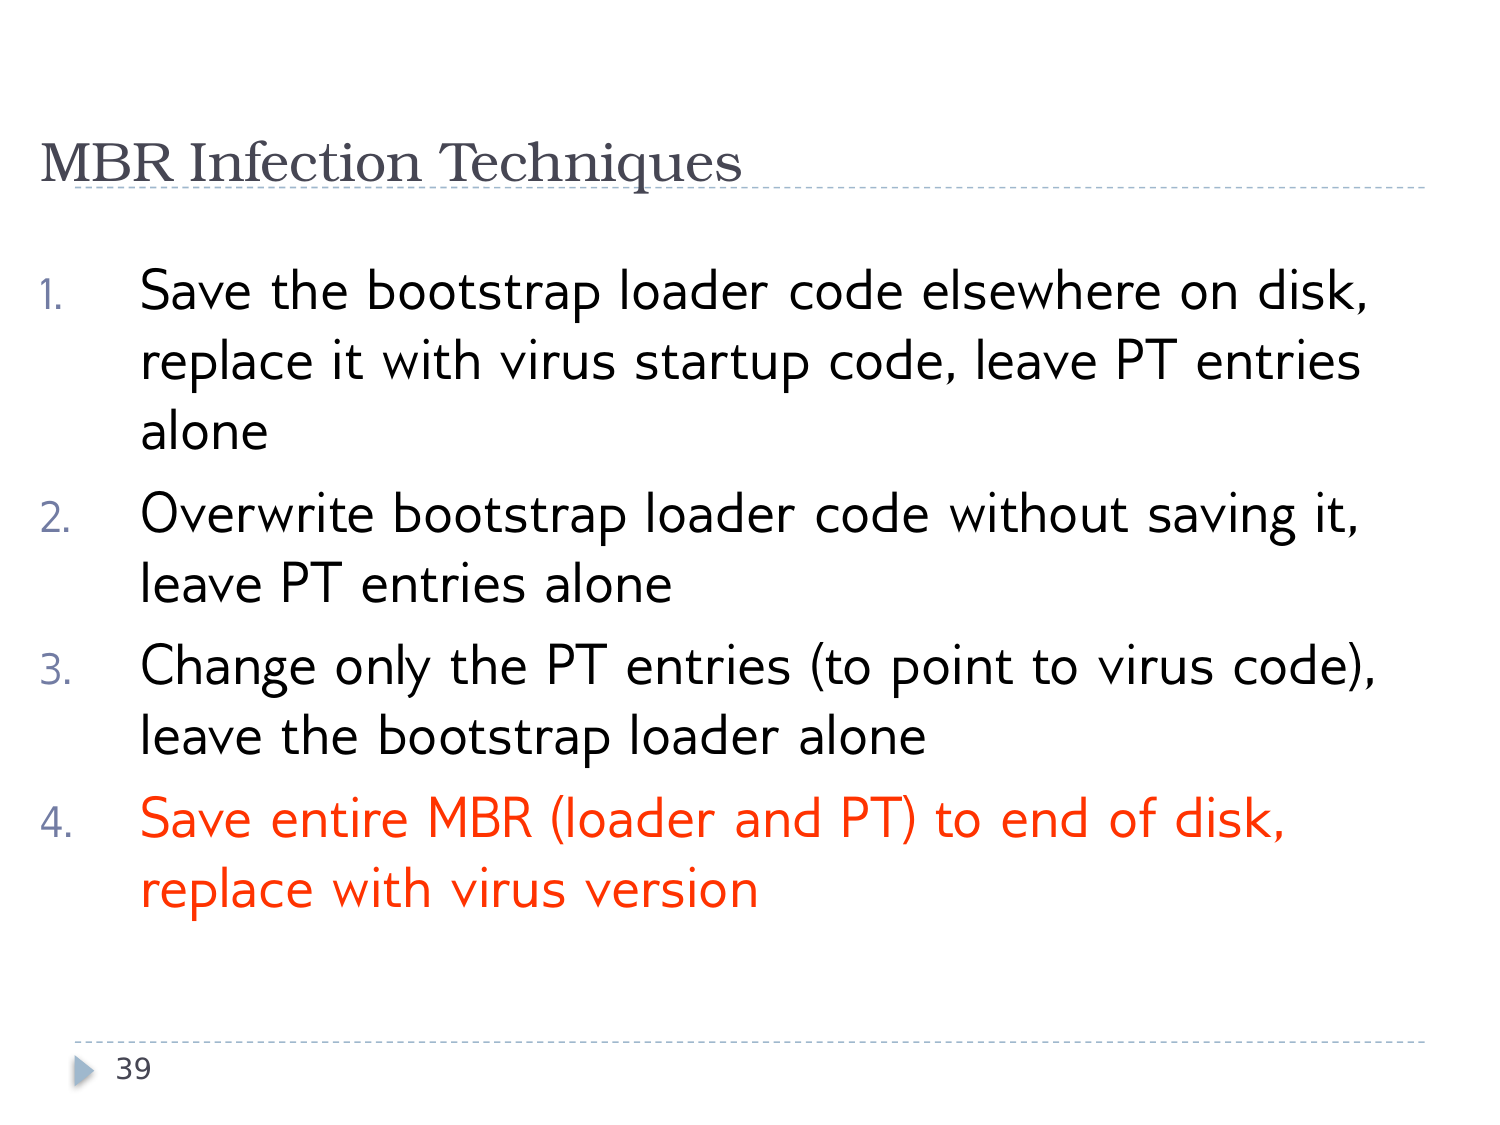

# MBR Infection Techniques
Save the bootstrap loader code elsewhere on disk, replace it with virus startup code, leave PT entries alone
Overwrite bootstrap loader code without saving it, leave PT entries alone
Change only the PT entries (to point to virus code), leave the bootstrap loader alone
Save entire MBR (loader and PT) to end of disk, replace with virus version
39